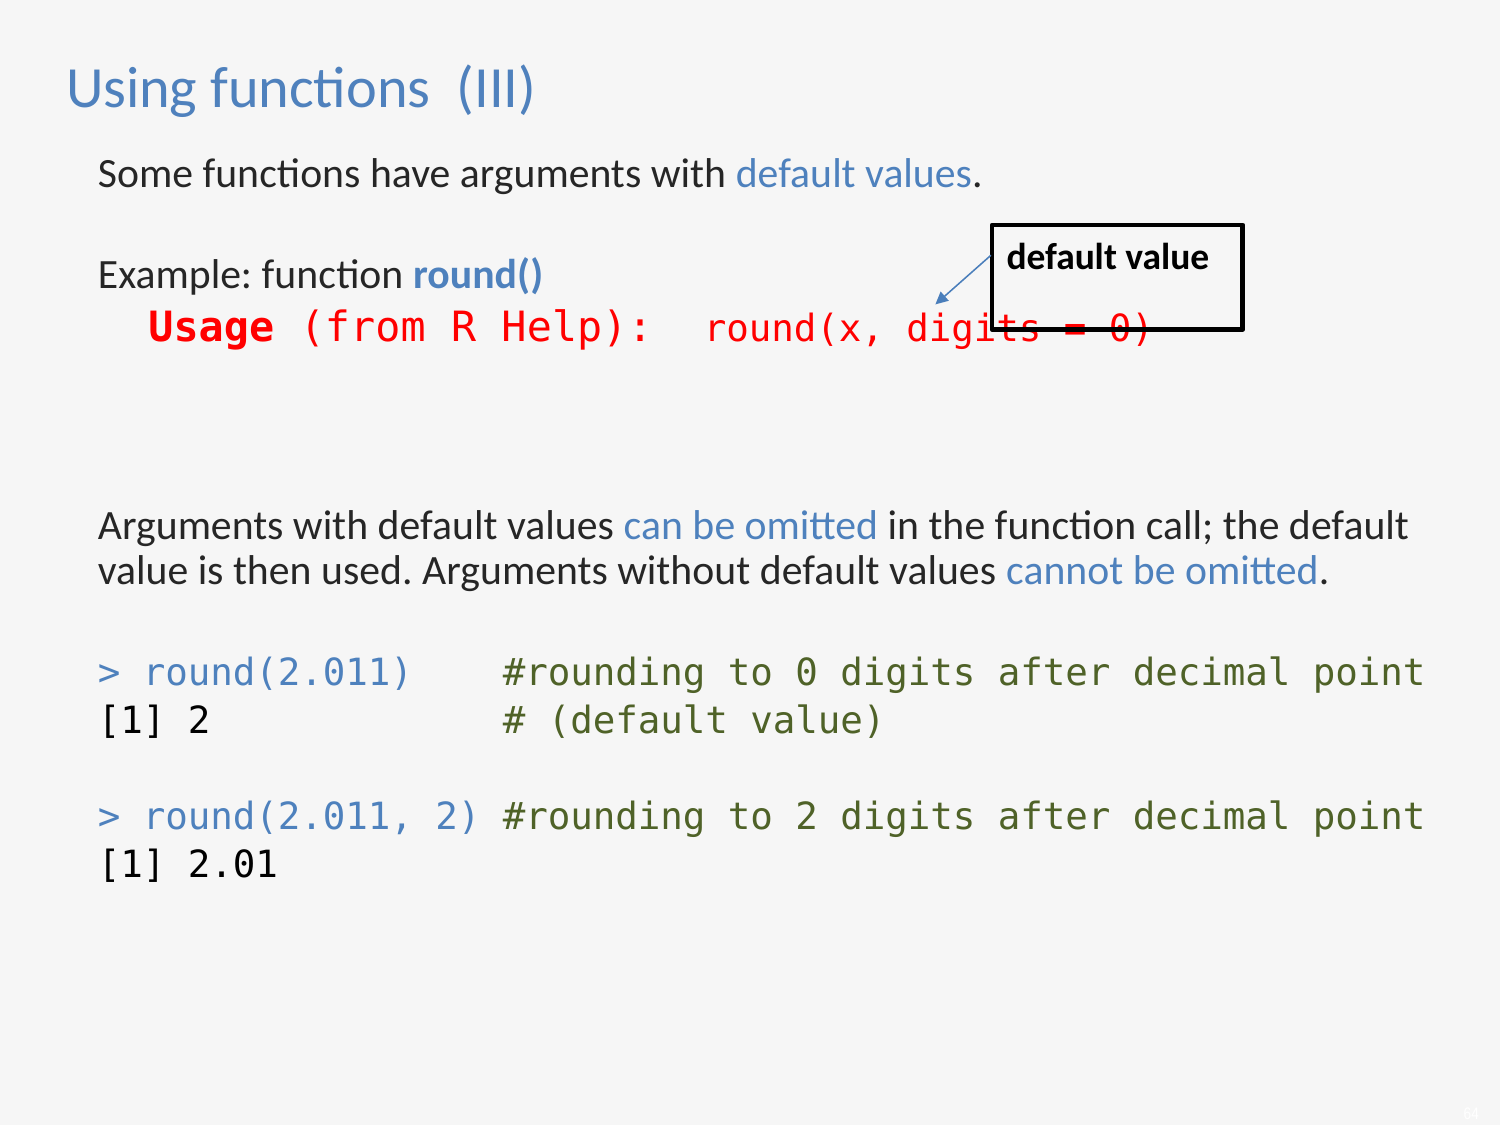

Using functions  (III)
Some functions have arguments with default values.

Example: function round()
  Usage (from R Help):  round(x, digits = 0)

Arguments with default values can be omitted in the function call; the default value is then used. Arguments without default values cannot be omitted.

> round(2.011)    #rounding to 0 digits after decimal point
[1] 2             # (default value)

> round(2.011, 2) #rounding to 2 digits after decimal point
[1] 2.01
default value